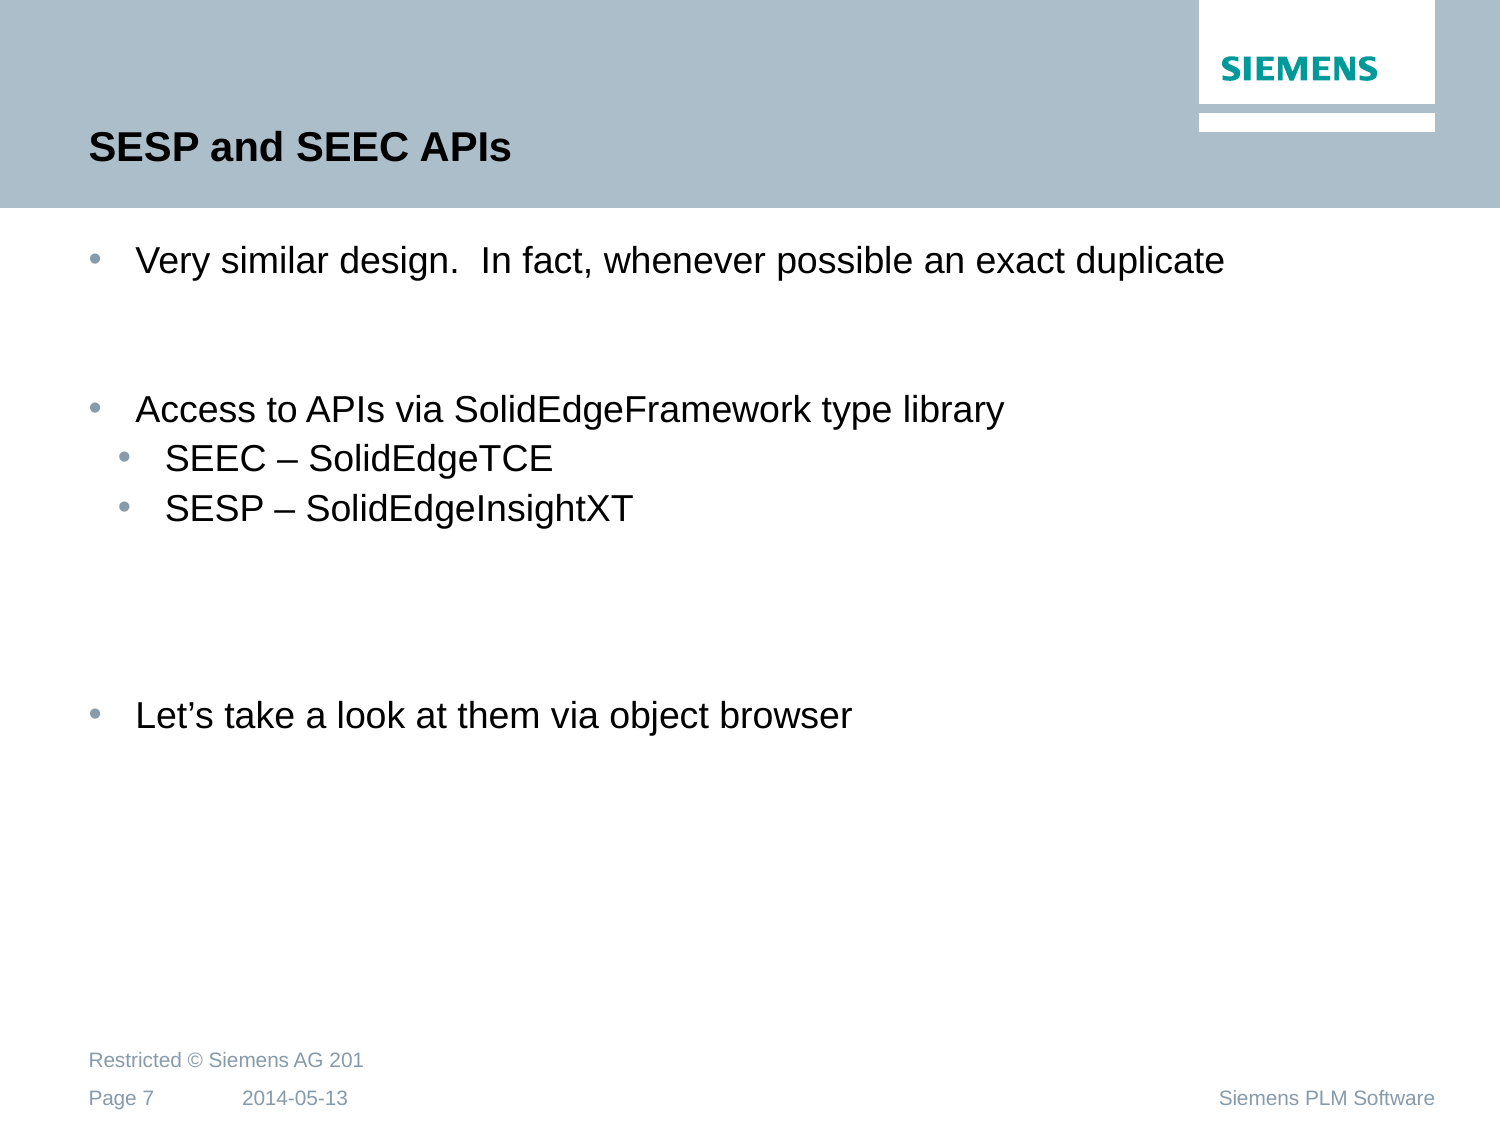

# SESP and SEEC APIs
Very similar design.  In fact, whenever possible an exact duplicate

Access to APIs via SolidEdgeFramework type library
SEEC – SolidEdgeTCE
SESP – SolidEdgeInsightXT

Let’s take a look at them via object browser